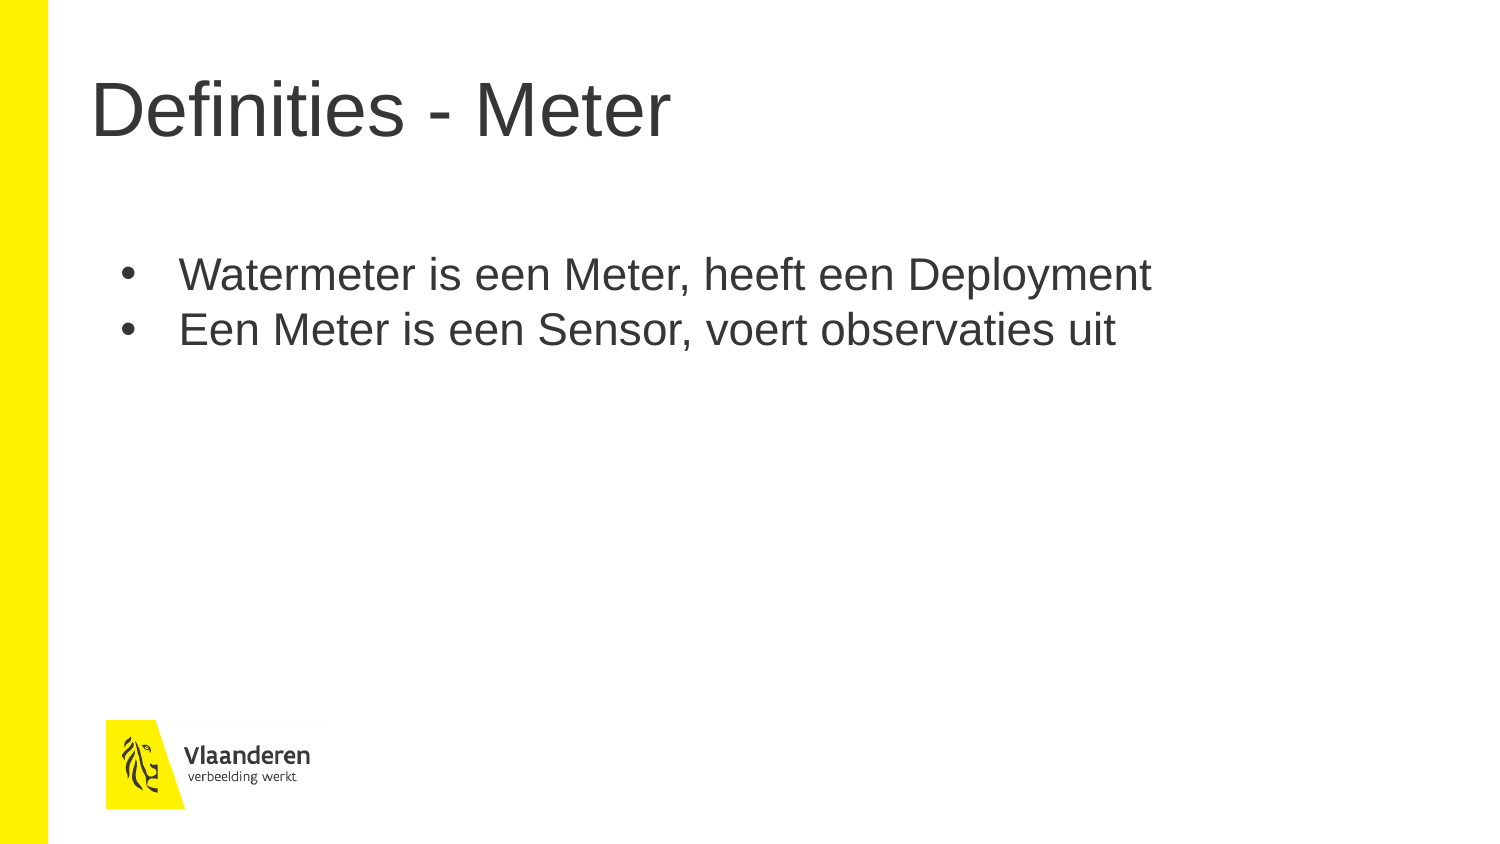

# Definities - Meter
Watermeter is een Meter, heeft een Deployment
Een Meter is een Sensor, voert observaties uit